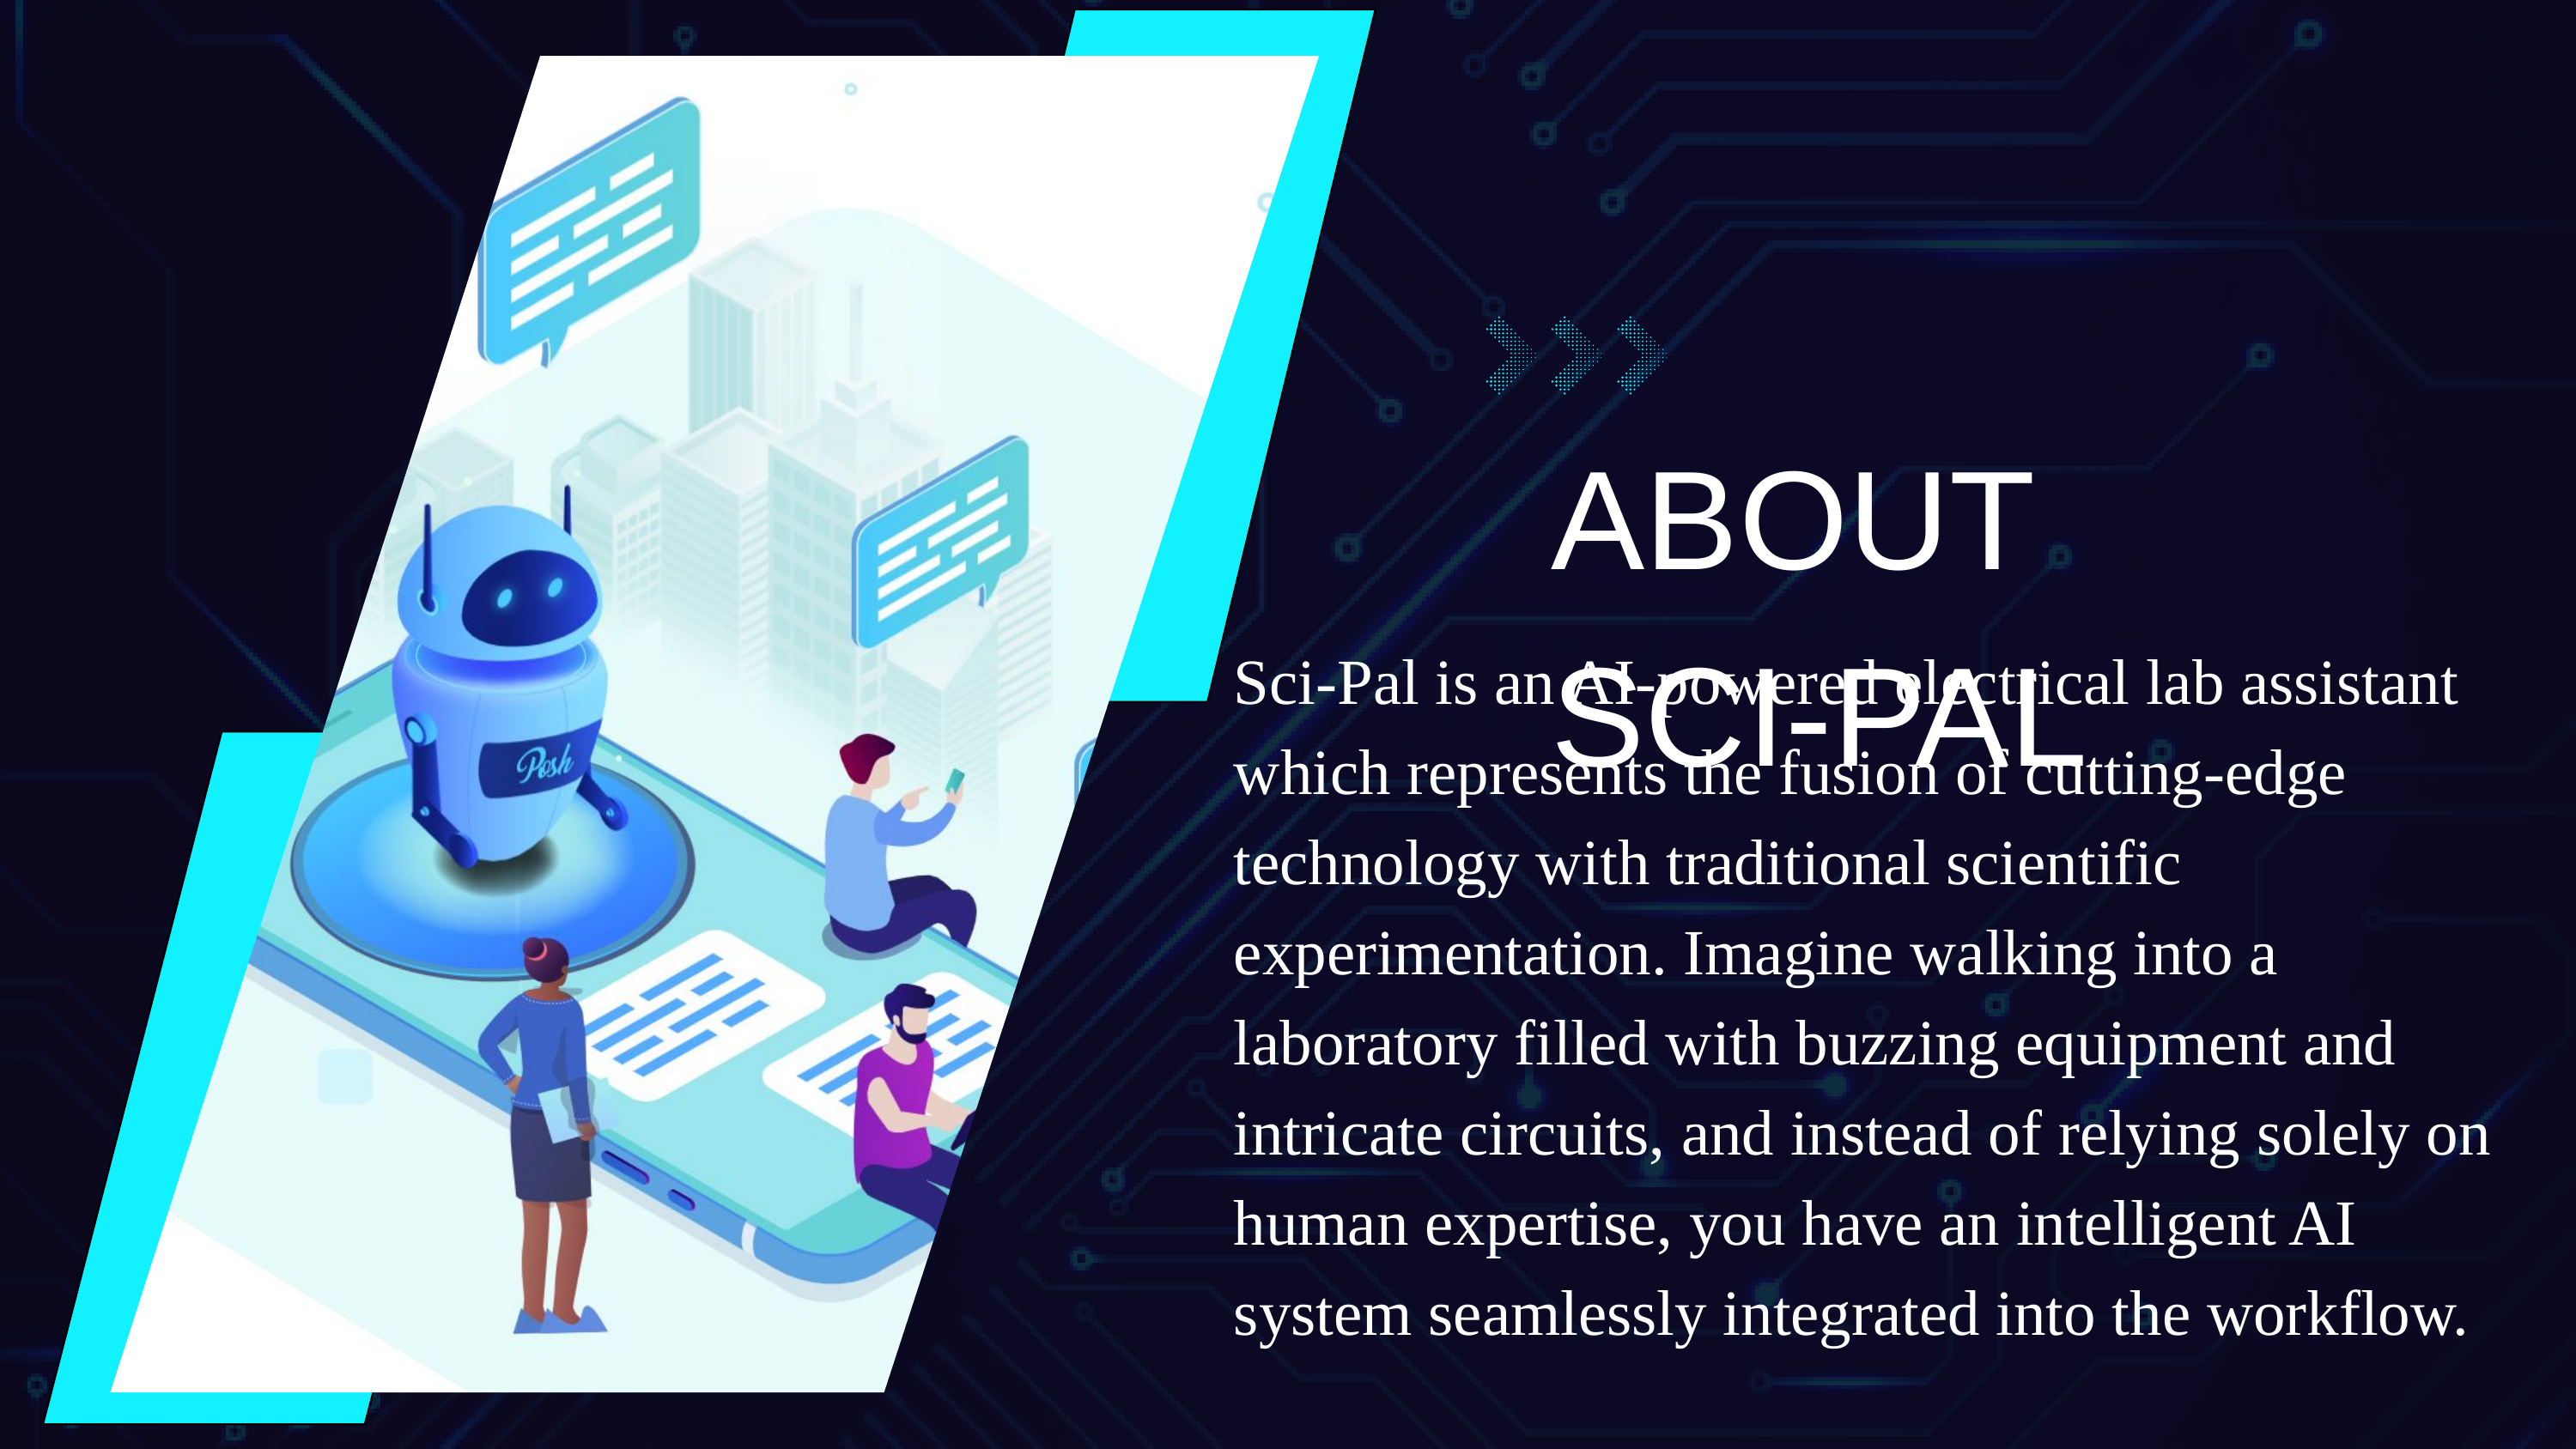

ABOUT SCI-PAL
Sci-Pal is an AI-powered electrical lab assistant which represents the fusion of cutting-edge technology with traditional scientific experimentation. Imagine walking into a laboratory filled with buzzing equipment and intricate circuits, and instead of relying solely on human expertise, you have an intelligent AI system seamlessly integrated into the workflow.